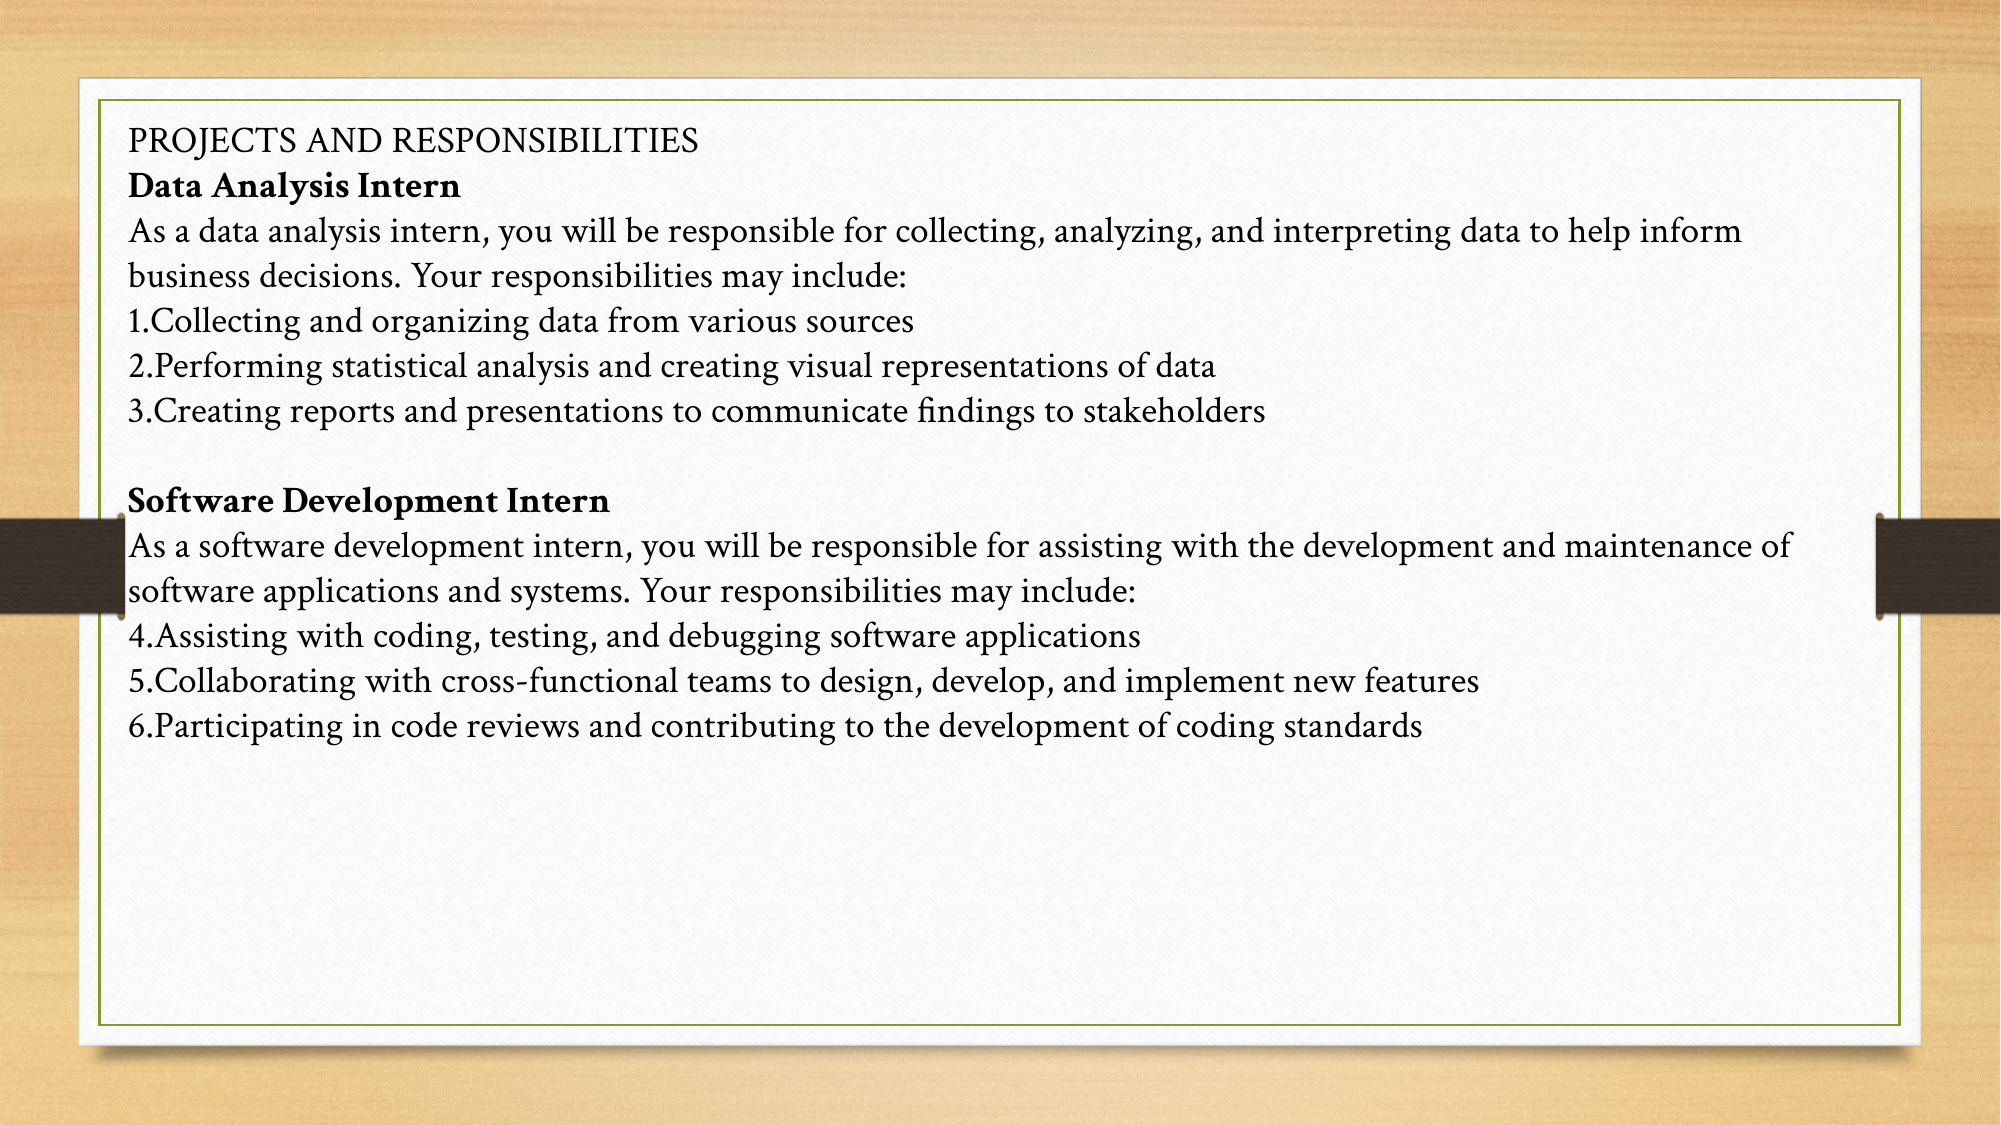

PROJECTS AND RESPONSIBILITIES
Data Analysis Intern
As a data analysis intern, you will be responsible for collecting, analyzing, and interpreting data to help inform business decisions. Your responsibilities may include:
Collecting and organizing data from various sources
Performing statistical analysis and creating visual representations of data
Creating reports and presentations to communicate findings to stakeholders

Software Development Intern
As a software development intern, you will be responsible for assisting with the development and maintenance of software applications and systems. Your responsibilities may include:
Assisting with coding, testing, and debugging software applications
Collaborating with cross-functional teams to design, develop, and implement new features
Participating in code reviews and contributing to the development of coding standards